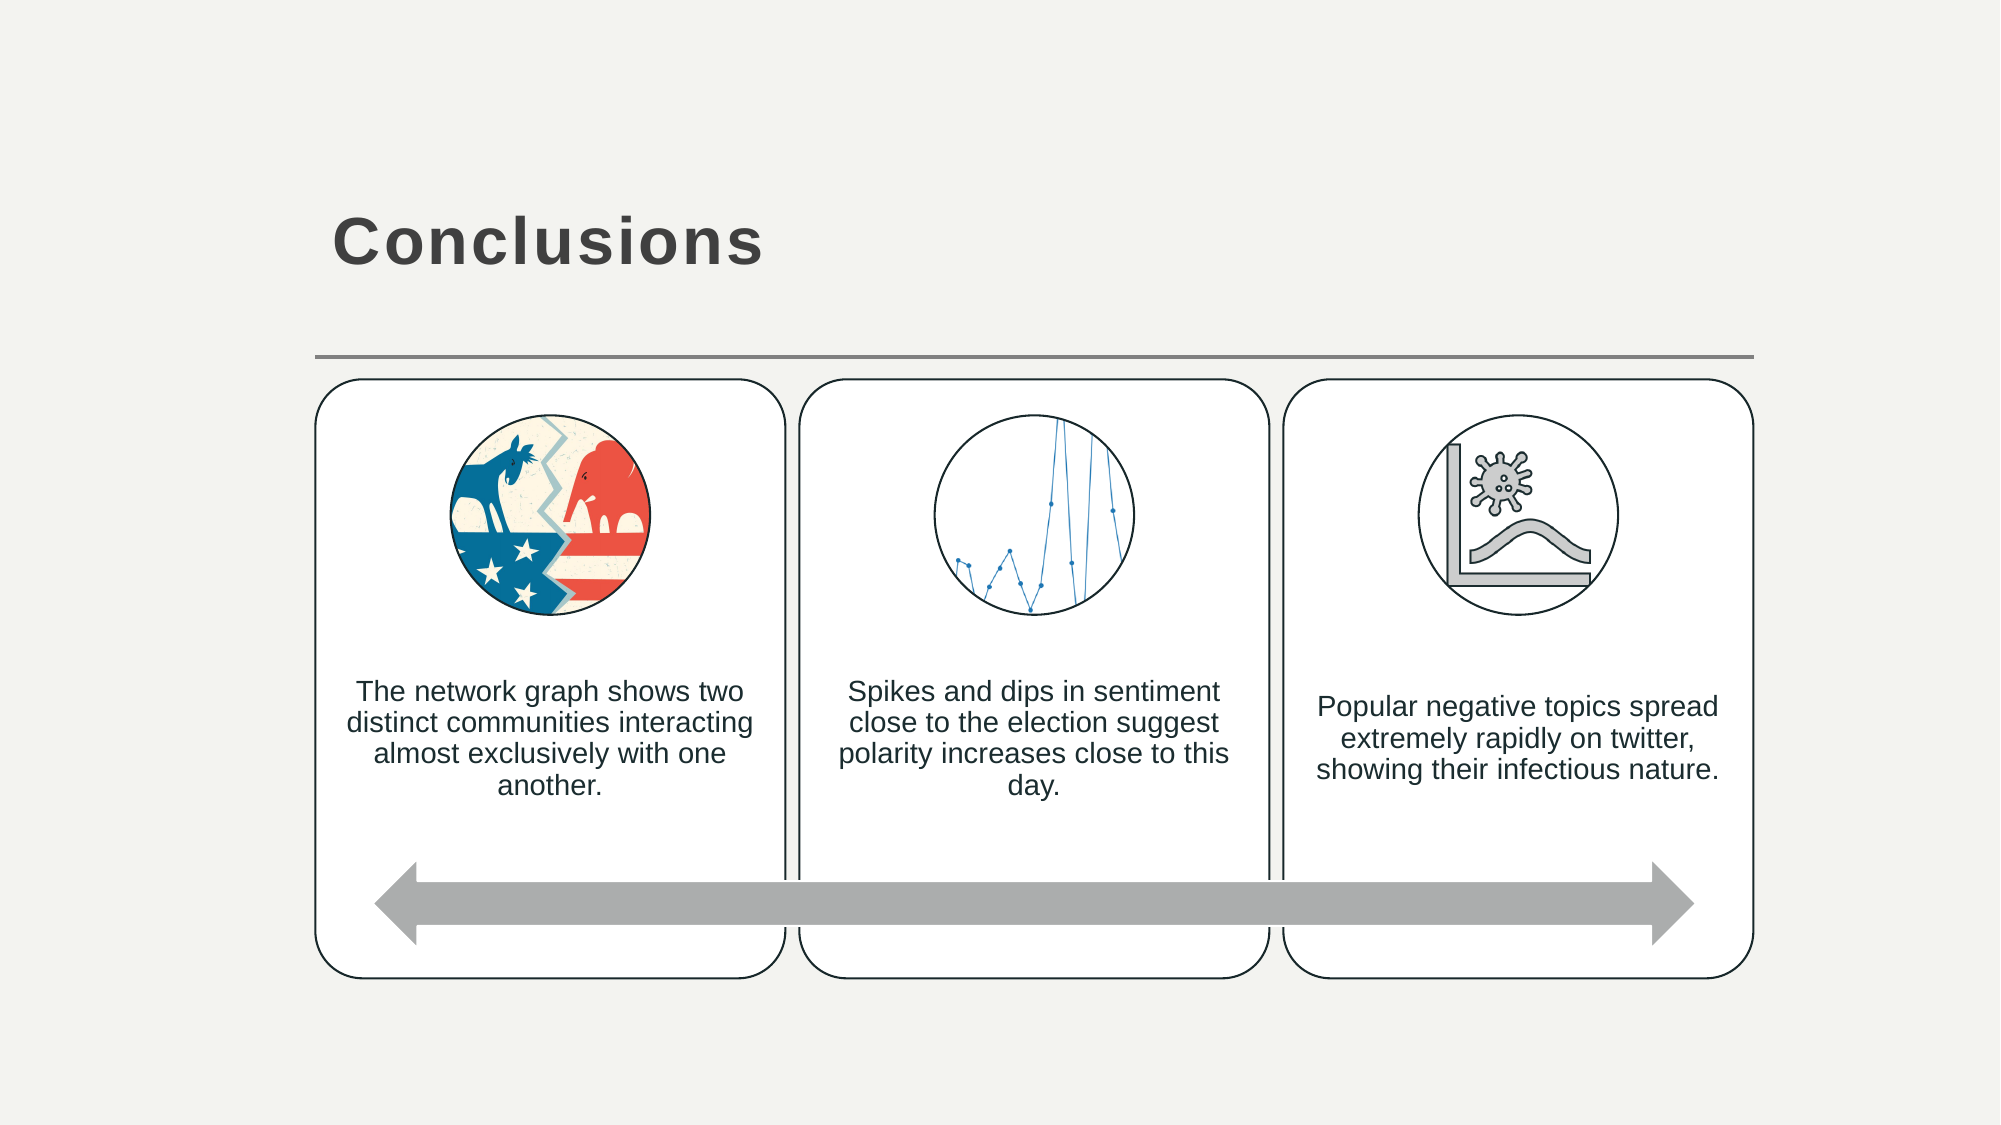

# Conclusions
The network graph shows two distinct communities interacting almost exclusively with one another.
Spikes and dips in sentiment close to the election suggest polarity increases close to this day.
Popular negative topics spread extremely rapidly on twitter, showing their infectious nature.